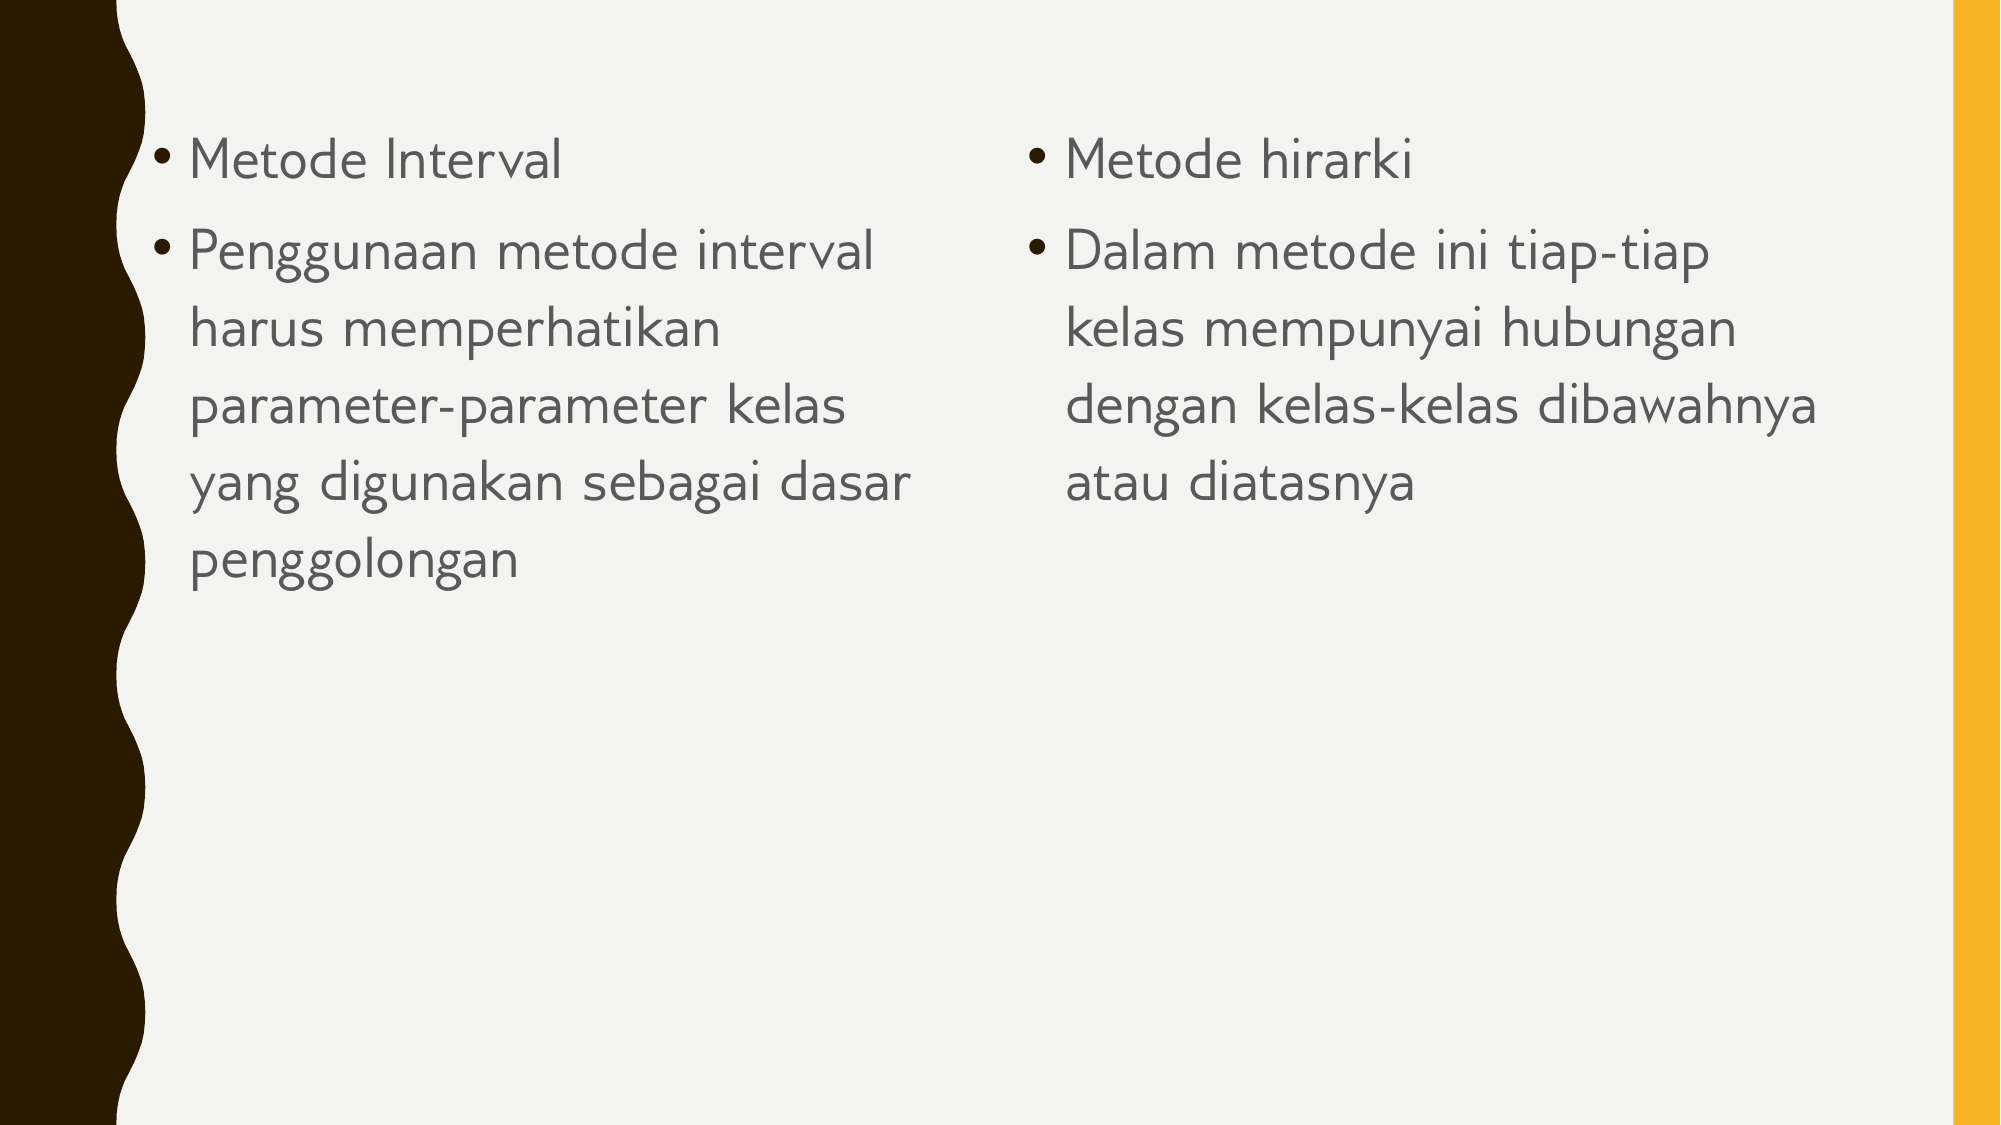

Metode Interval
Penggunaan metode interval harus memperhatikan parameter-parameter kelas yang digunakan sebagai dasar penggolongan
Metode hirarki
Dalam metode ini tiap-tiap kelas mempunyai hubungan dengan kelas-kelas dibawahnya atau diatasnya